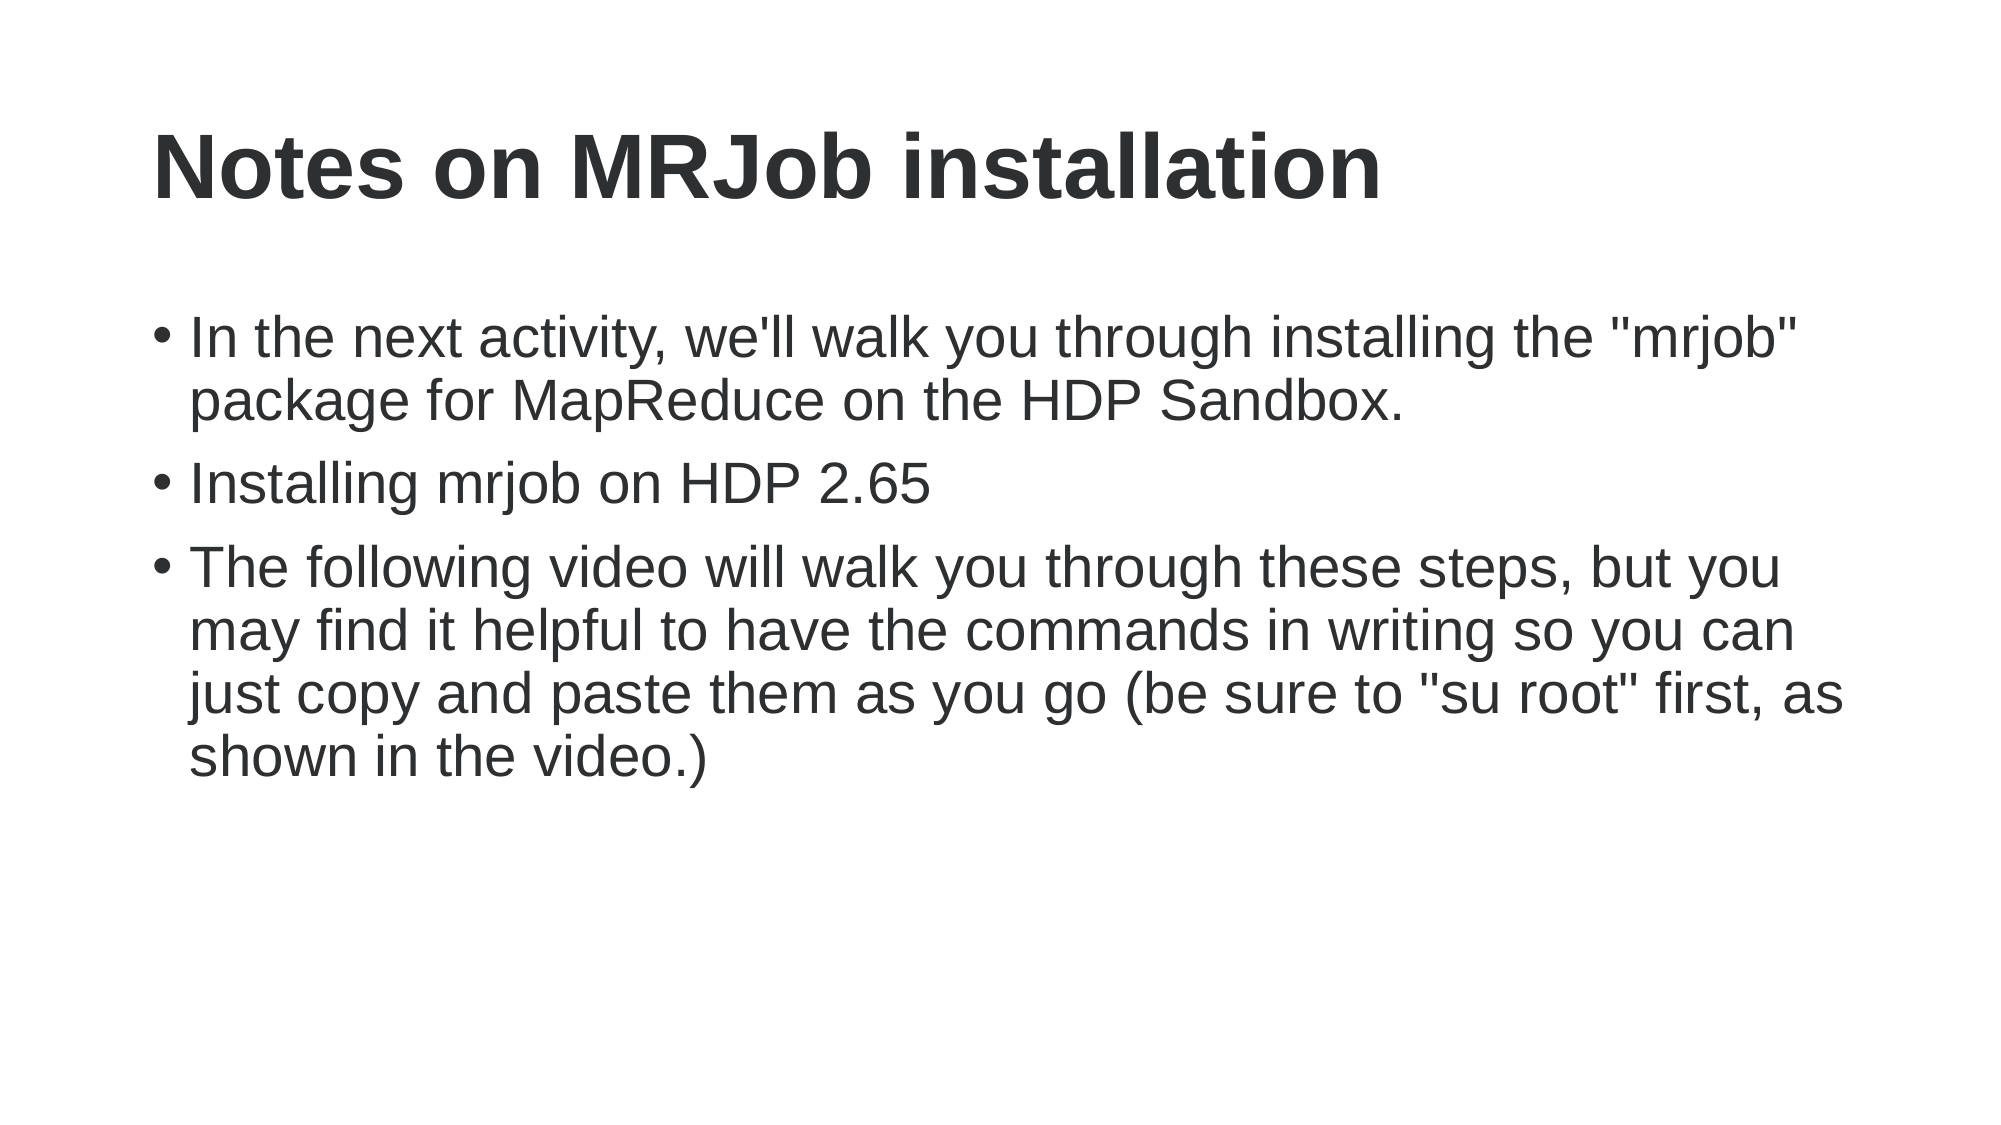

# Notes on MRJob installation
In the next activity, we'll walk you through installing the "mrjob" package for MapReduce on the HDP Sandbox.
Installing mrjob on HDP 2.65
The following video will walk you through these steps, but you may find it helpful to have the commands in writing so you can just copy and paste them as you go (be sure to "su root" first, as shown in the video.)